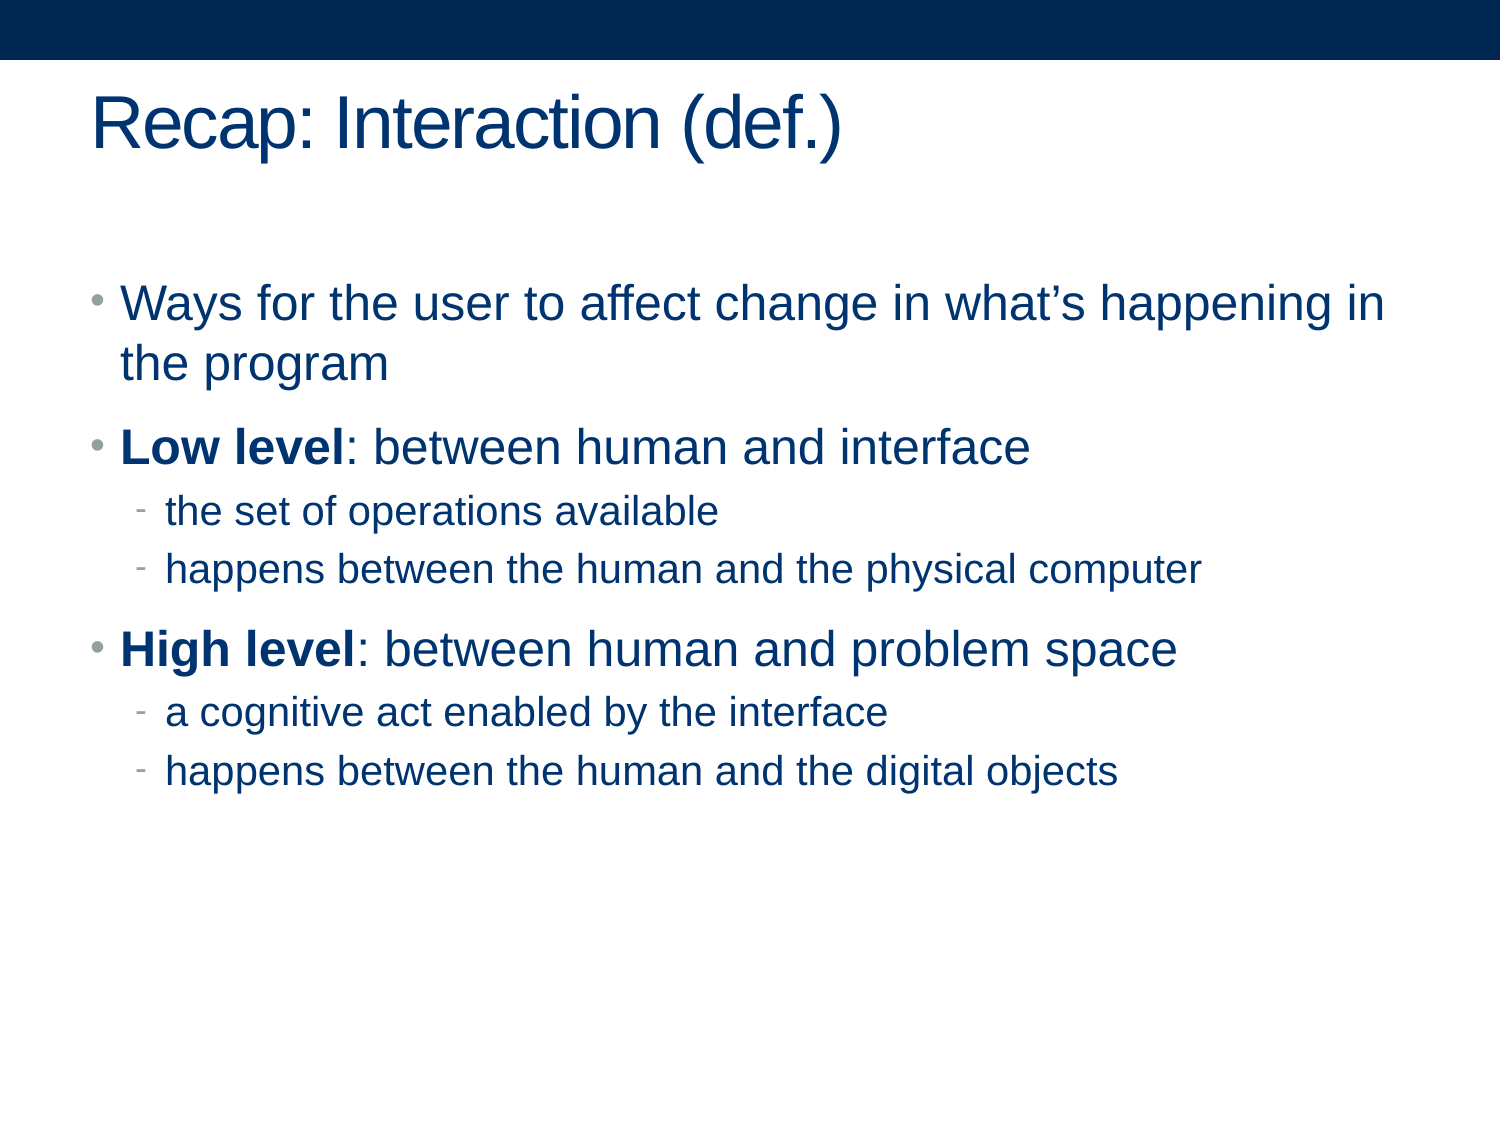

# Recap: Interaction (def.)
Ways for the user to affect change in what’s happening in the program
Low level: between human and interface
the set of operations available
happens between the human and the physical computer
High level: between human and problem space
a cognitive act enabled by the interface
happens between the human and the digital objects